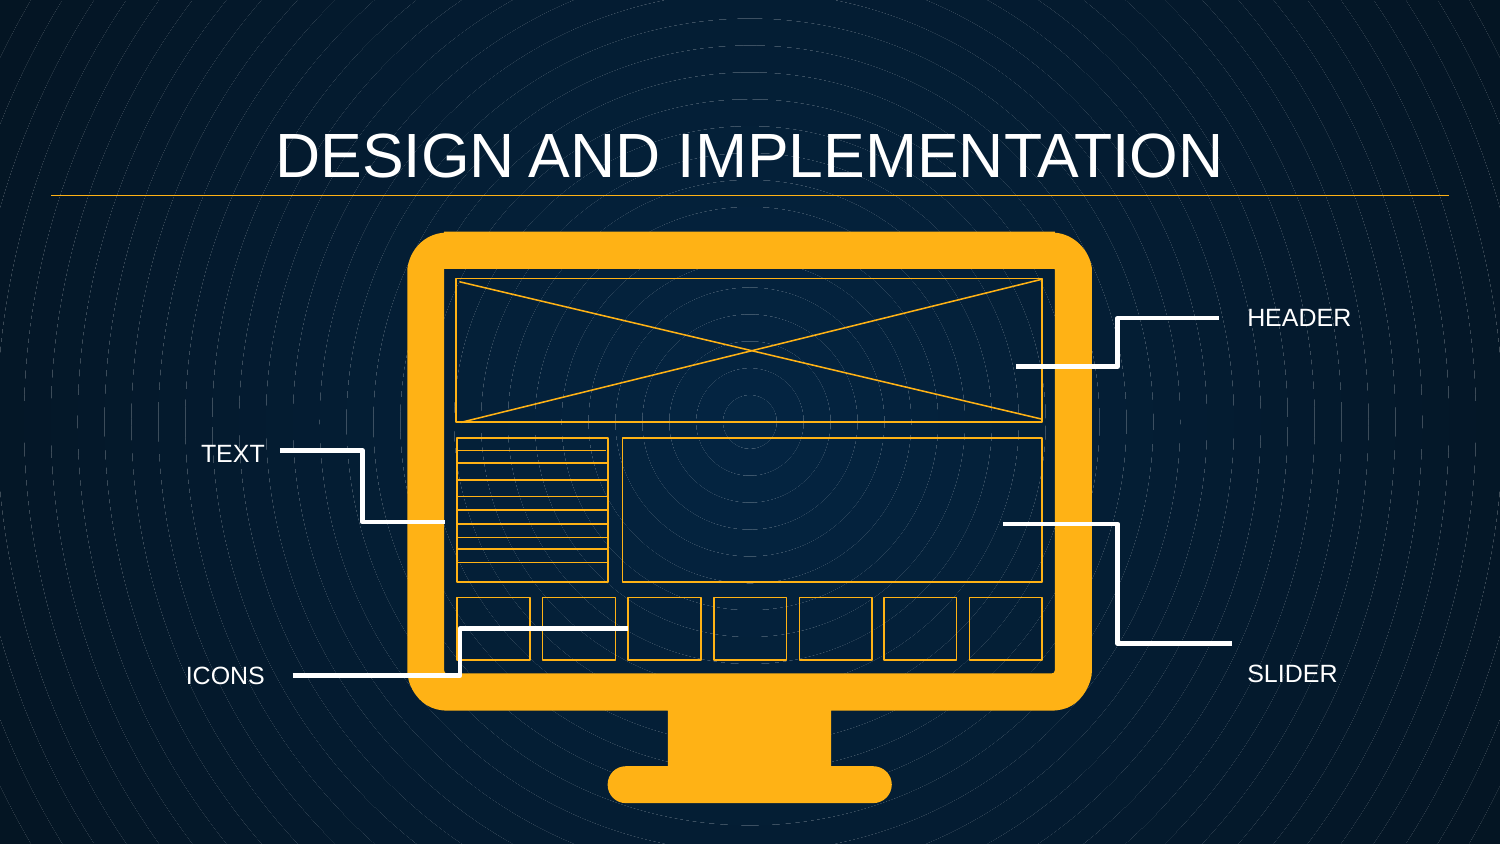

# DESIGN AND IMPLEMENTATION

HEADER
TEXT

SLIDER
ICONS